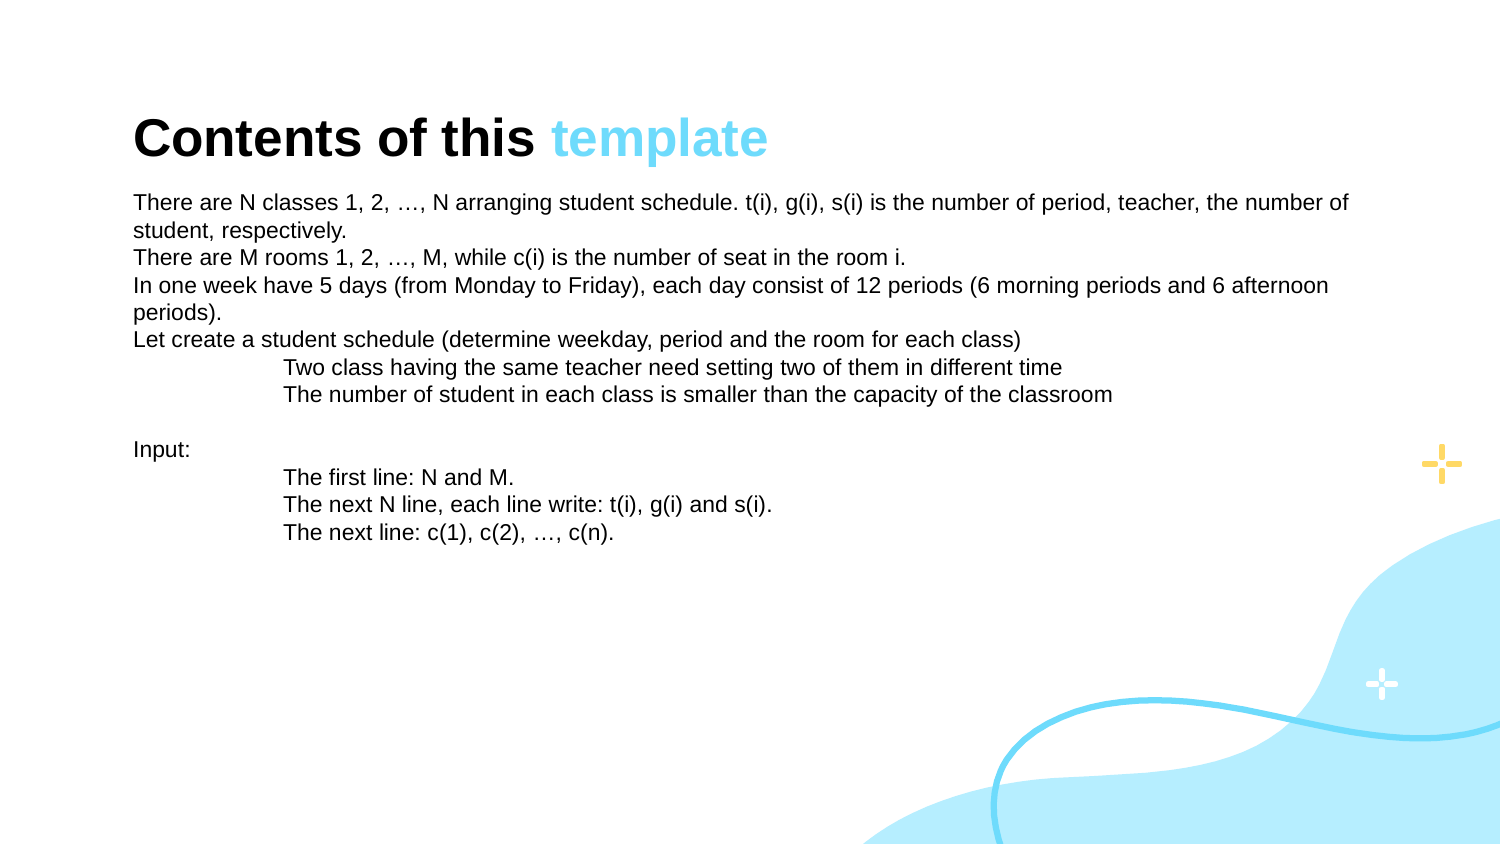

# Contents of this template
There are N classes 1, 2, …, N arranging student schedule. t(i), g(i), s(i) is the number of period, teacher, the number of student, respectively.
There are M rooms 1, 2, …, M, while c(i) is the number of seat in the room i.
In one week have 5 days (from Monday to Friday), each day consist of 12 periods (6 morning periods and 6 afternoon periods).
Let create a student schedule (determine weekday, period and the room for each class)
	Two class having the same teacher need setting two of them in different time
	The number of student in each class is smaller than the capacity of the classroom

Input:
	The first line: N and M.
	The next N line, each line write: t(i), g(i) and s(i).
	The next line: c(1), c(2), …, c(n).